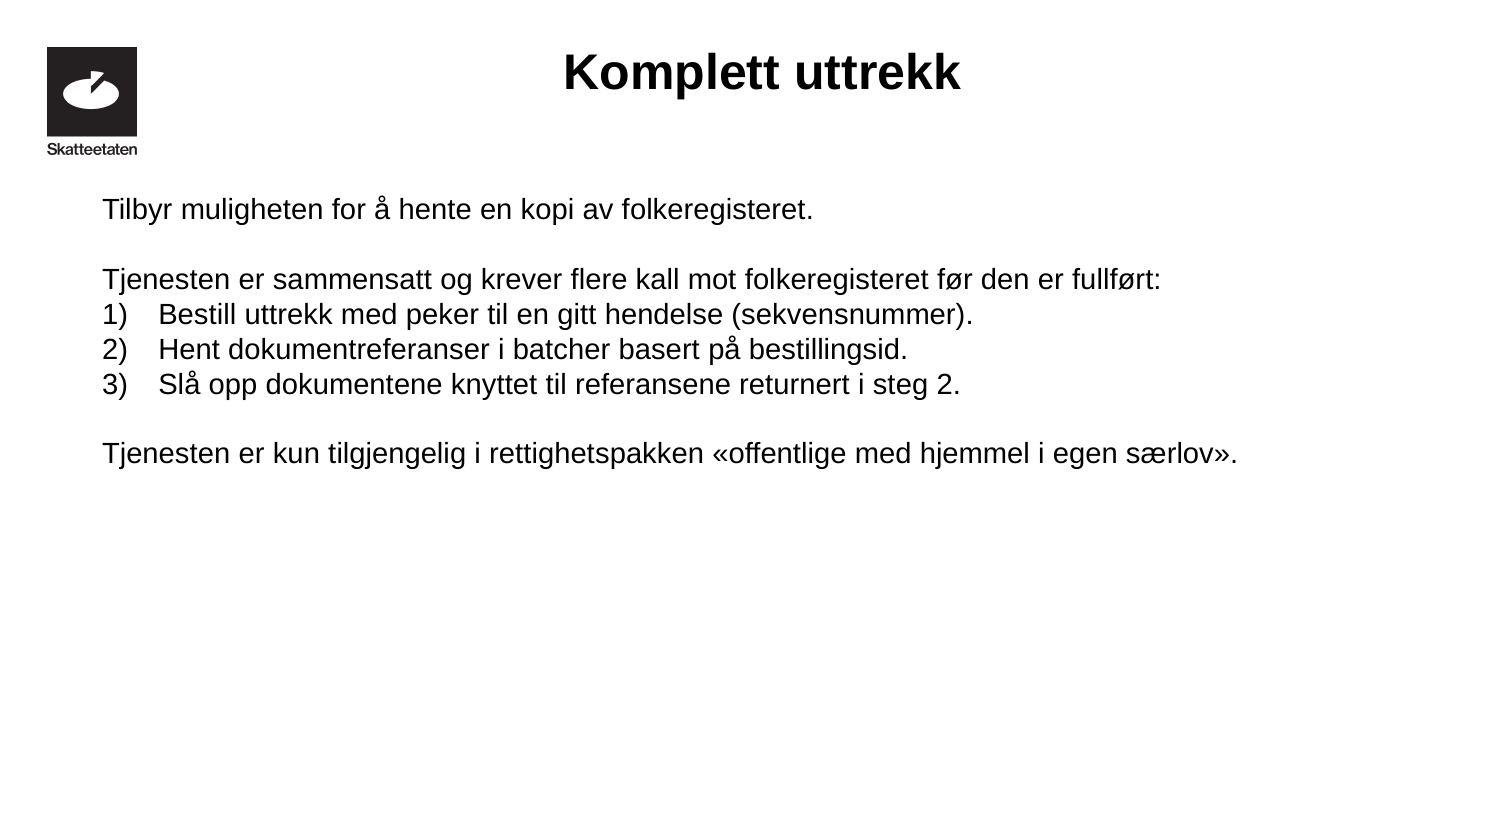

Komplett uttrekk
Tilbyr muligheten for å hente en kopi av folkeregisteret.

Tjenesten er sammensatt og krever flere kall mot folkeregisteret før den er fullført:
Bestill uttrekk med peker til en gitt hendelse (sekvensnummer).
Hent dokumentreferanser i batcher basert på bestillingsid.
Slå opp dokumentene knyttet til referansene returnert i steg 2.

Tjenesten er kun tilgjengelig i rettighetspakken «offentlige med hjemmel i egen særlov».